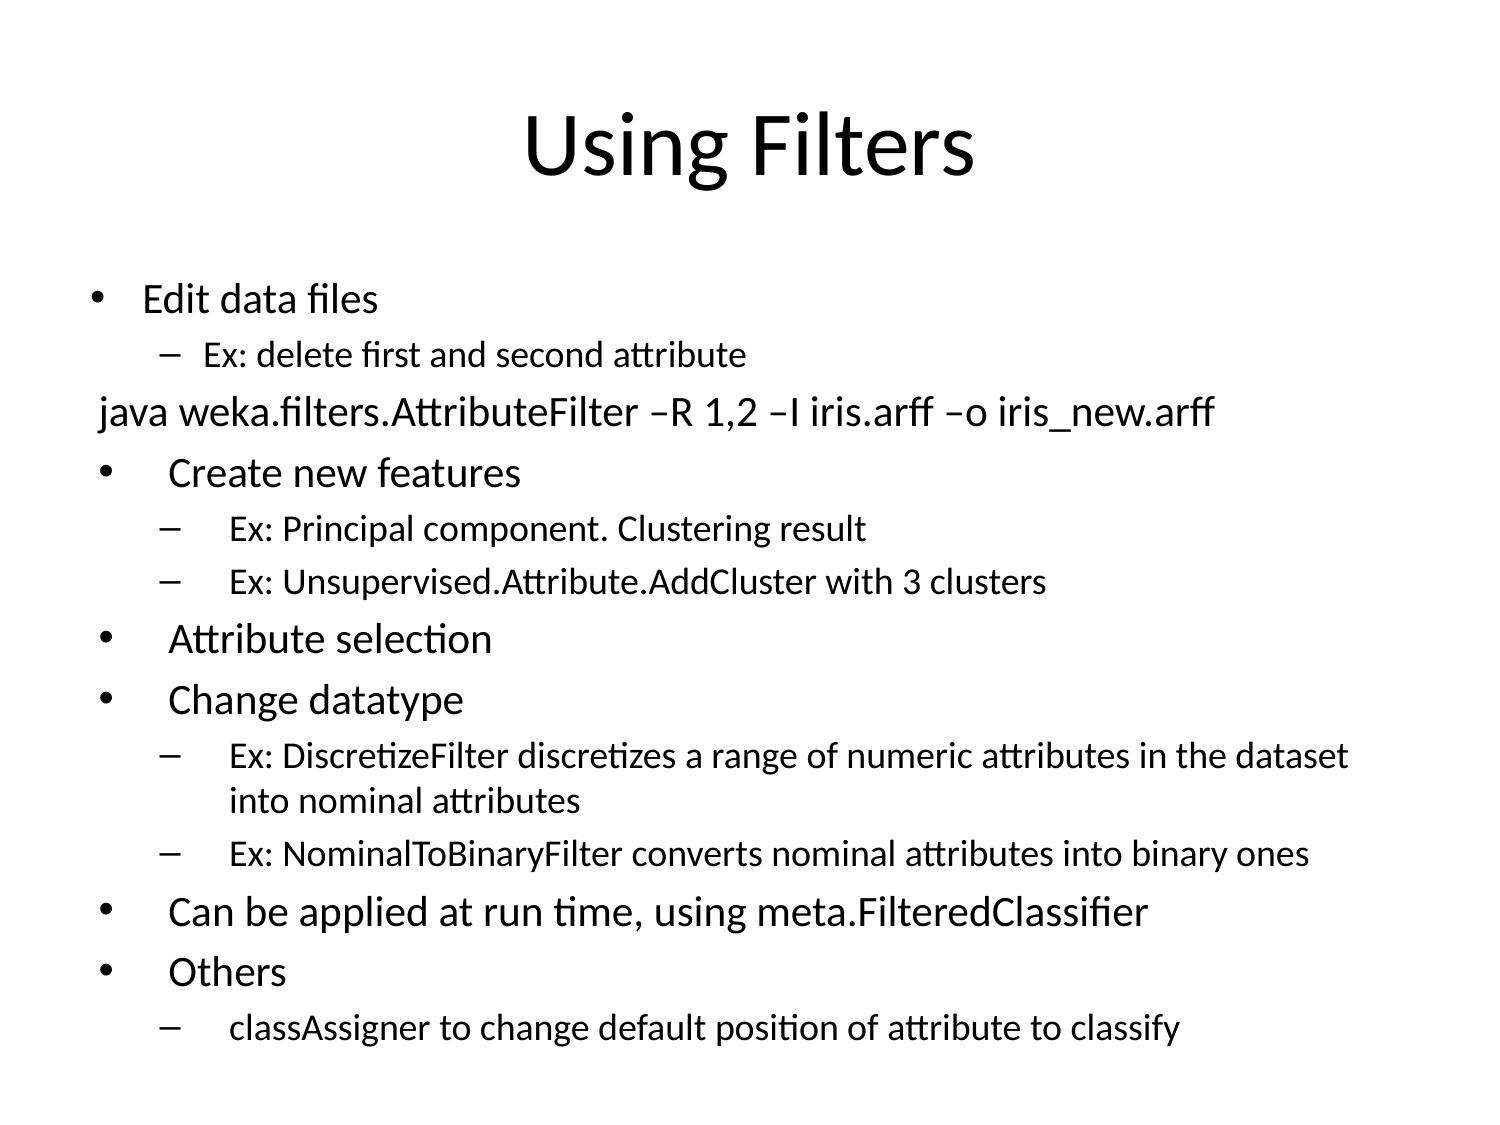

# Using Filters
Edit data files
Ex: delete first and second attribute
java weka.filters.AttributeFilter –R 1,2 –I iris.arff –o iris_new.arff
Create new features
Ex: Principal component. Clustering result
Ex: Unsupervised.Attribute.AddCluster with 3 clusters
Attribute selection
Change datatype
Ex: DiscretizeFilter discretizes a range of numeric attributes in the dataset into nominal attributes
Ex: NominalToBinaryFilter converts nominal attributes into binary ones
Can be applied at run time, using meta.FilteredClassifier
Others
classAssigner to change default position of attribute to classify